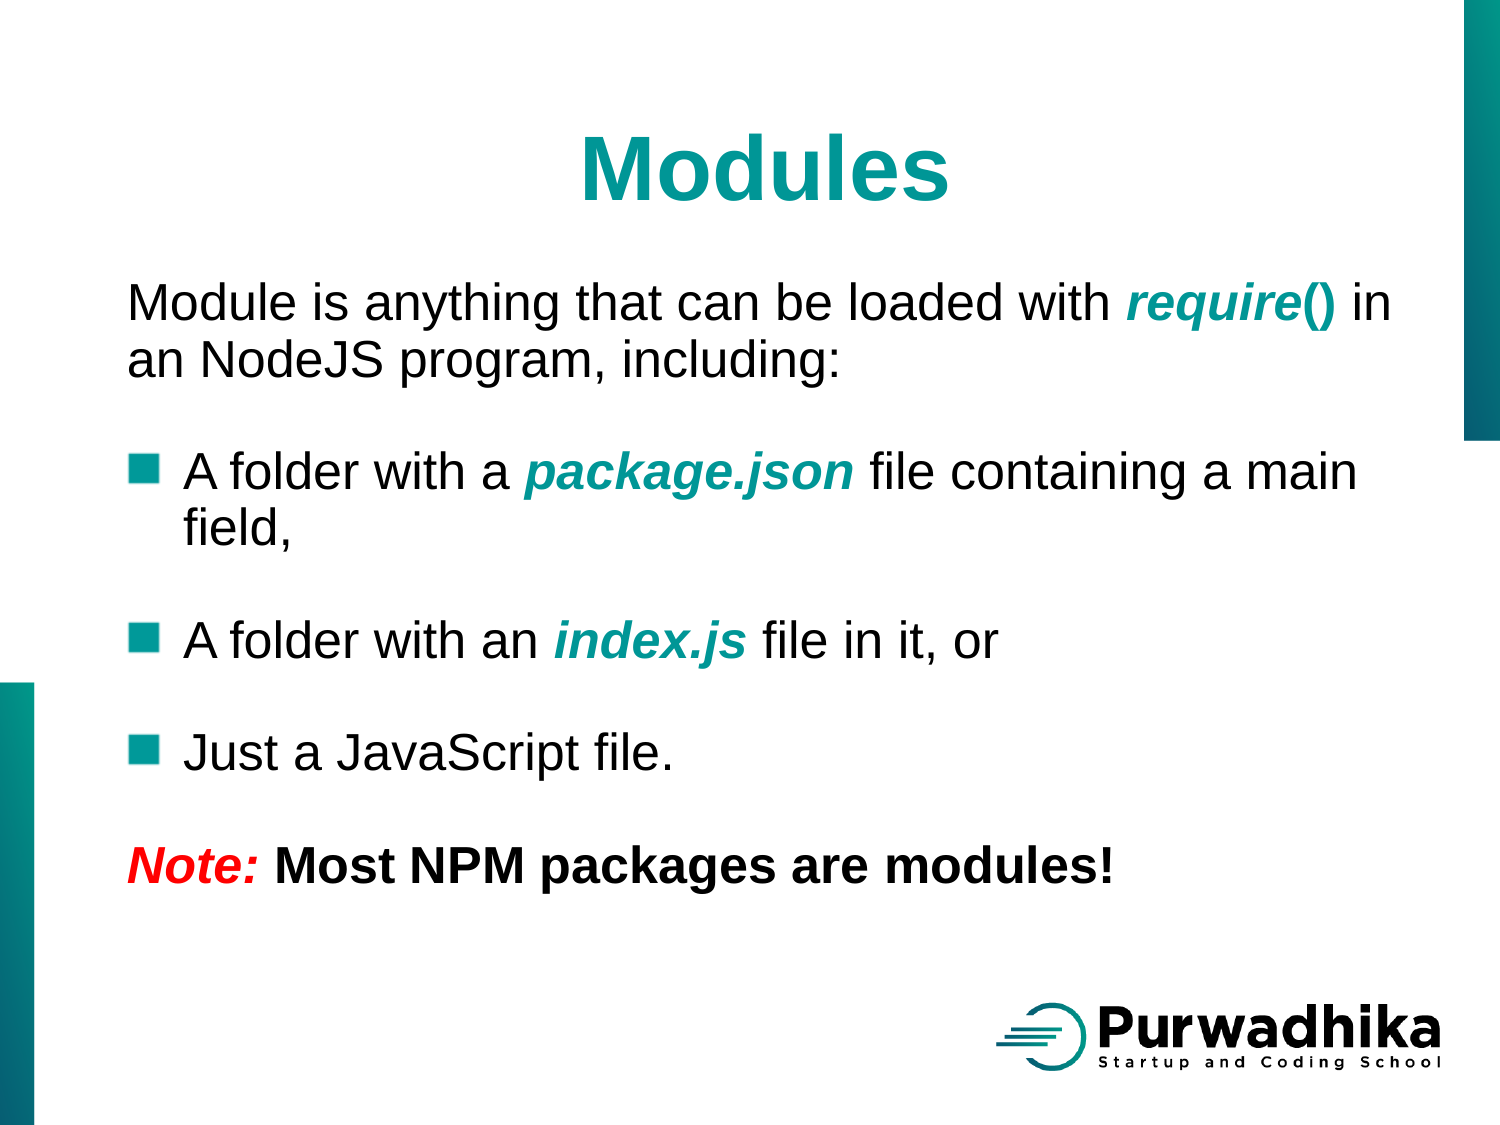

Modules

Module is anything that can be loaded with require() in an NodeJS program, including:

A folder with a package.json file containing a main field,

A folder with an index.js file in it, or

Just a JavaScript file.

Note: Most NPM packages are modules!